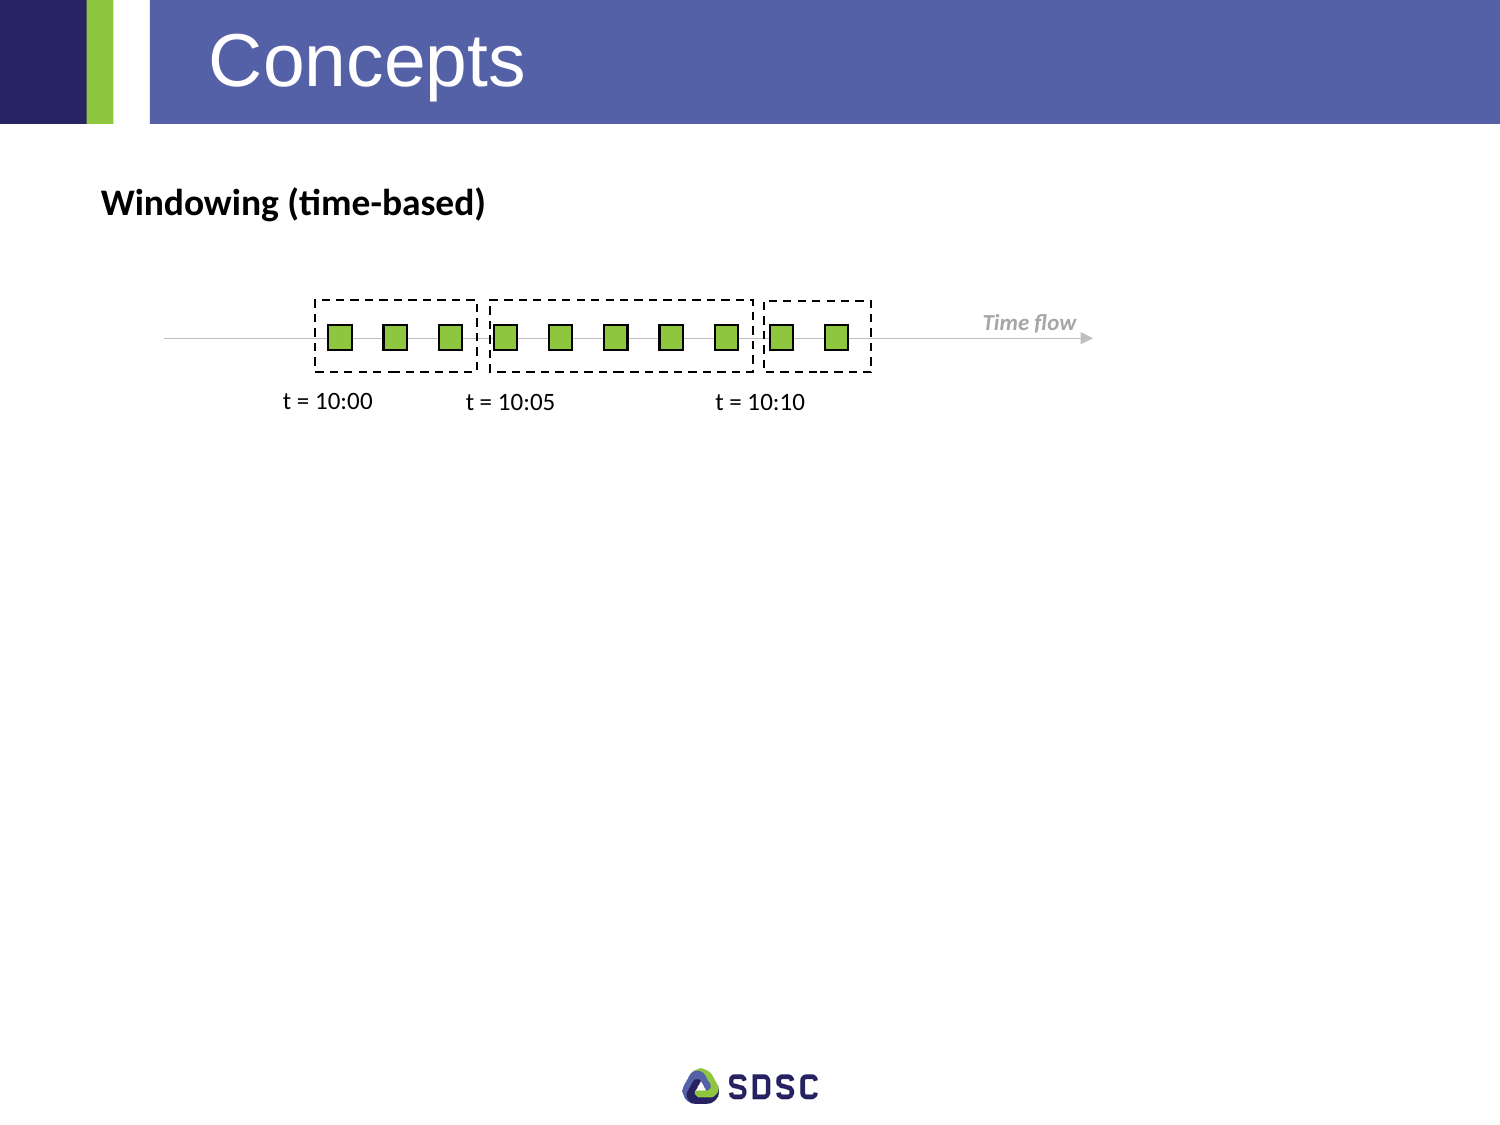

# Concepts
Windowing (time-based)

Time flow

t = 10:00
t = 10:05
t = 10:10